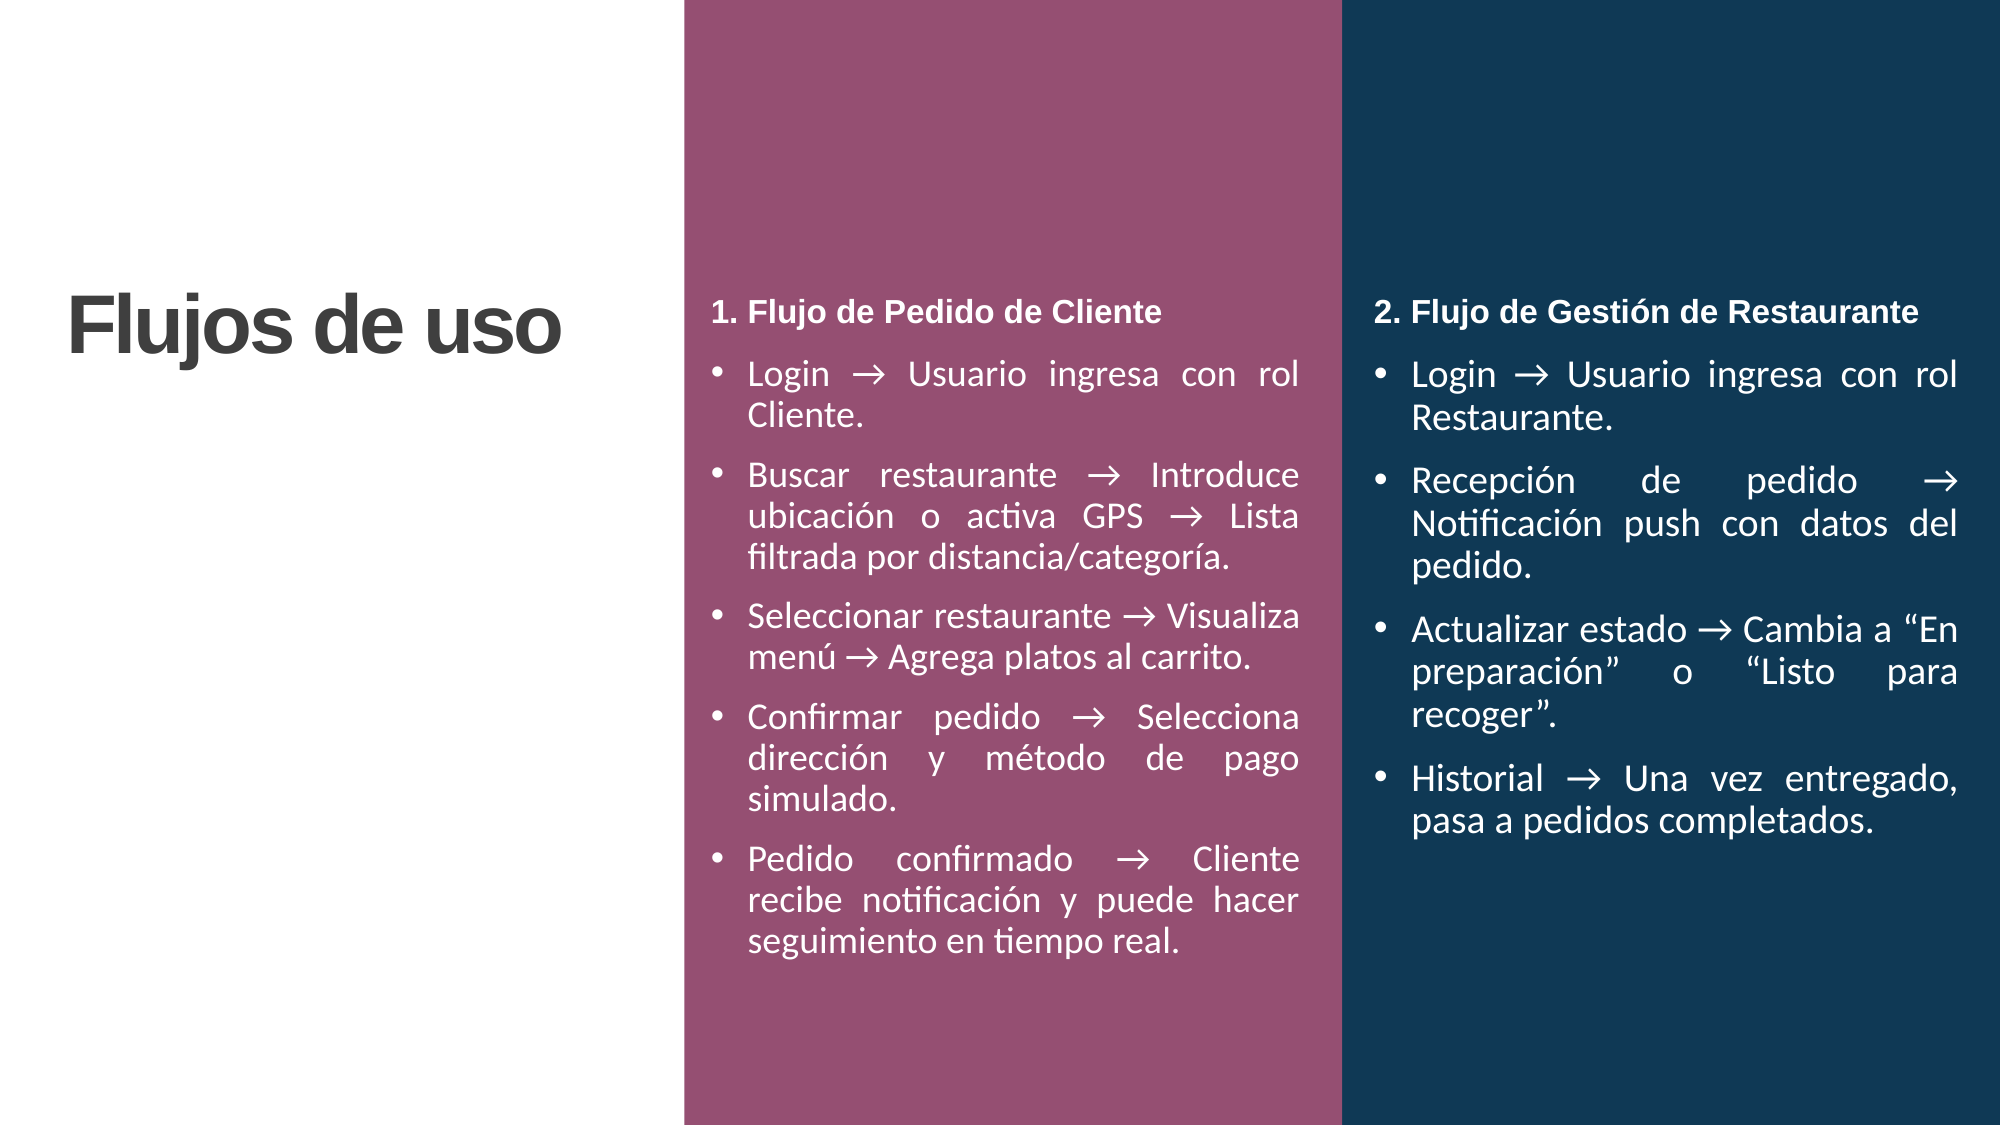

# Flujos de uso
1. Flujo de Pedido de Cliente
2. Flujo de Gestión de Restaurante
Login → Usuario ingresa con rol Cliente.
Buscar restaurante → Introduce ubicación o activa GPS → Lista filtrada por distancia/categoría.
Seleccionar restaurante → Visualiza menú → Agrega platos al carrito.
Confirmar pedido → Selecciona dirección y método de pago simulado.
Pedido confirmado → Cliente recibe notificación y puede hacer seguimiento en tiempo real.
Login → Usuario ingresa con rol Restaurante.
Recepción de pedido → Notificación push con datos del pedido.
Actualizar estado → Cambia a “En preparación” o “Listo para recoger”.
Historial → Una vez entregado, pasa a pedidos completados.